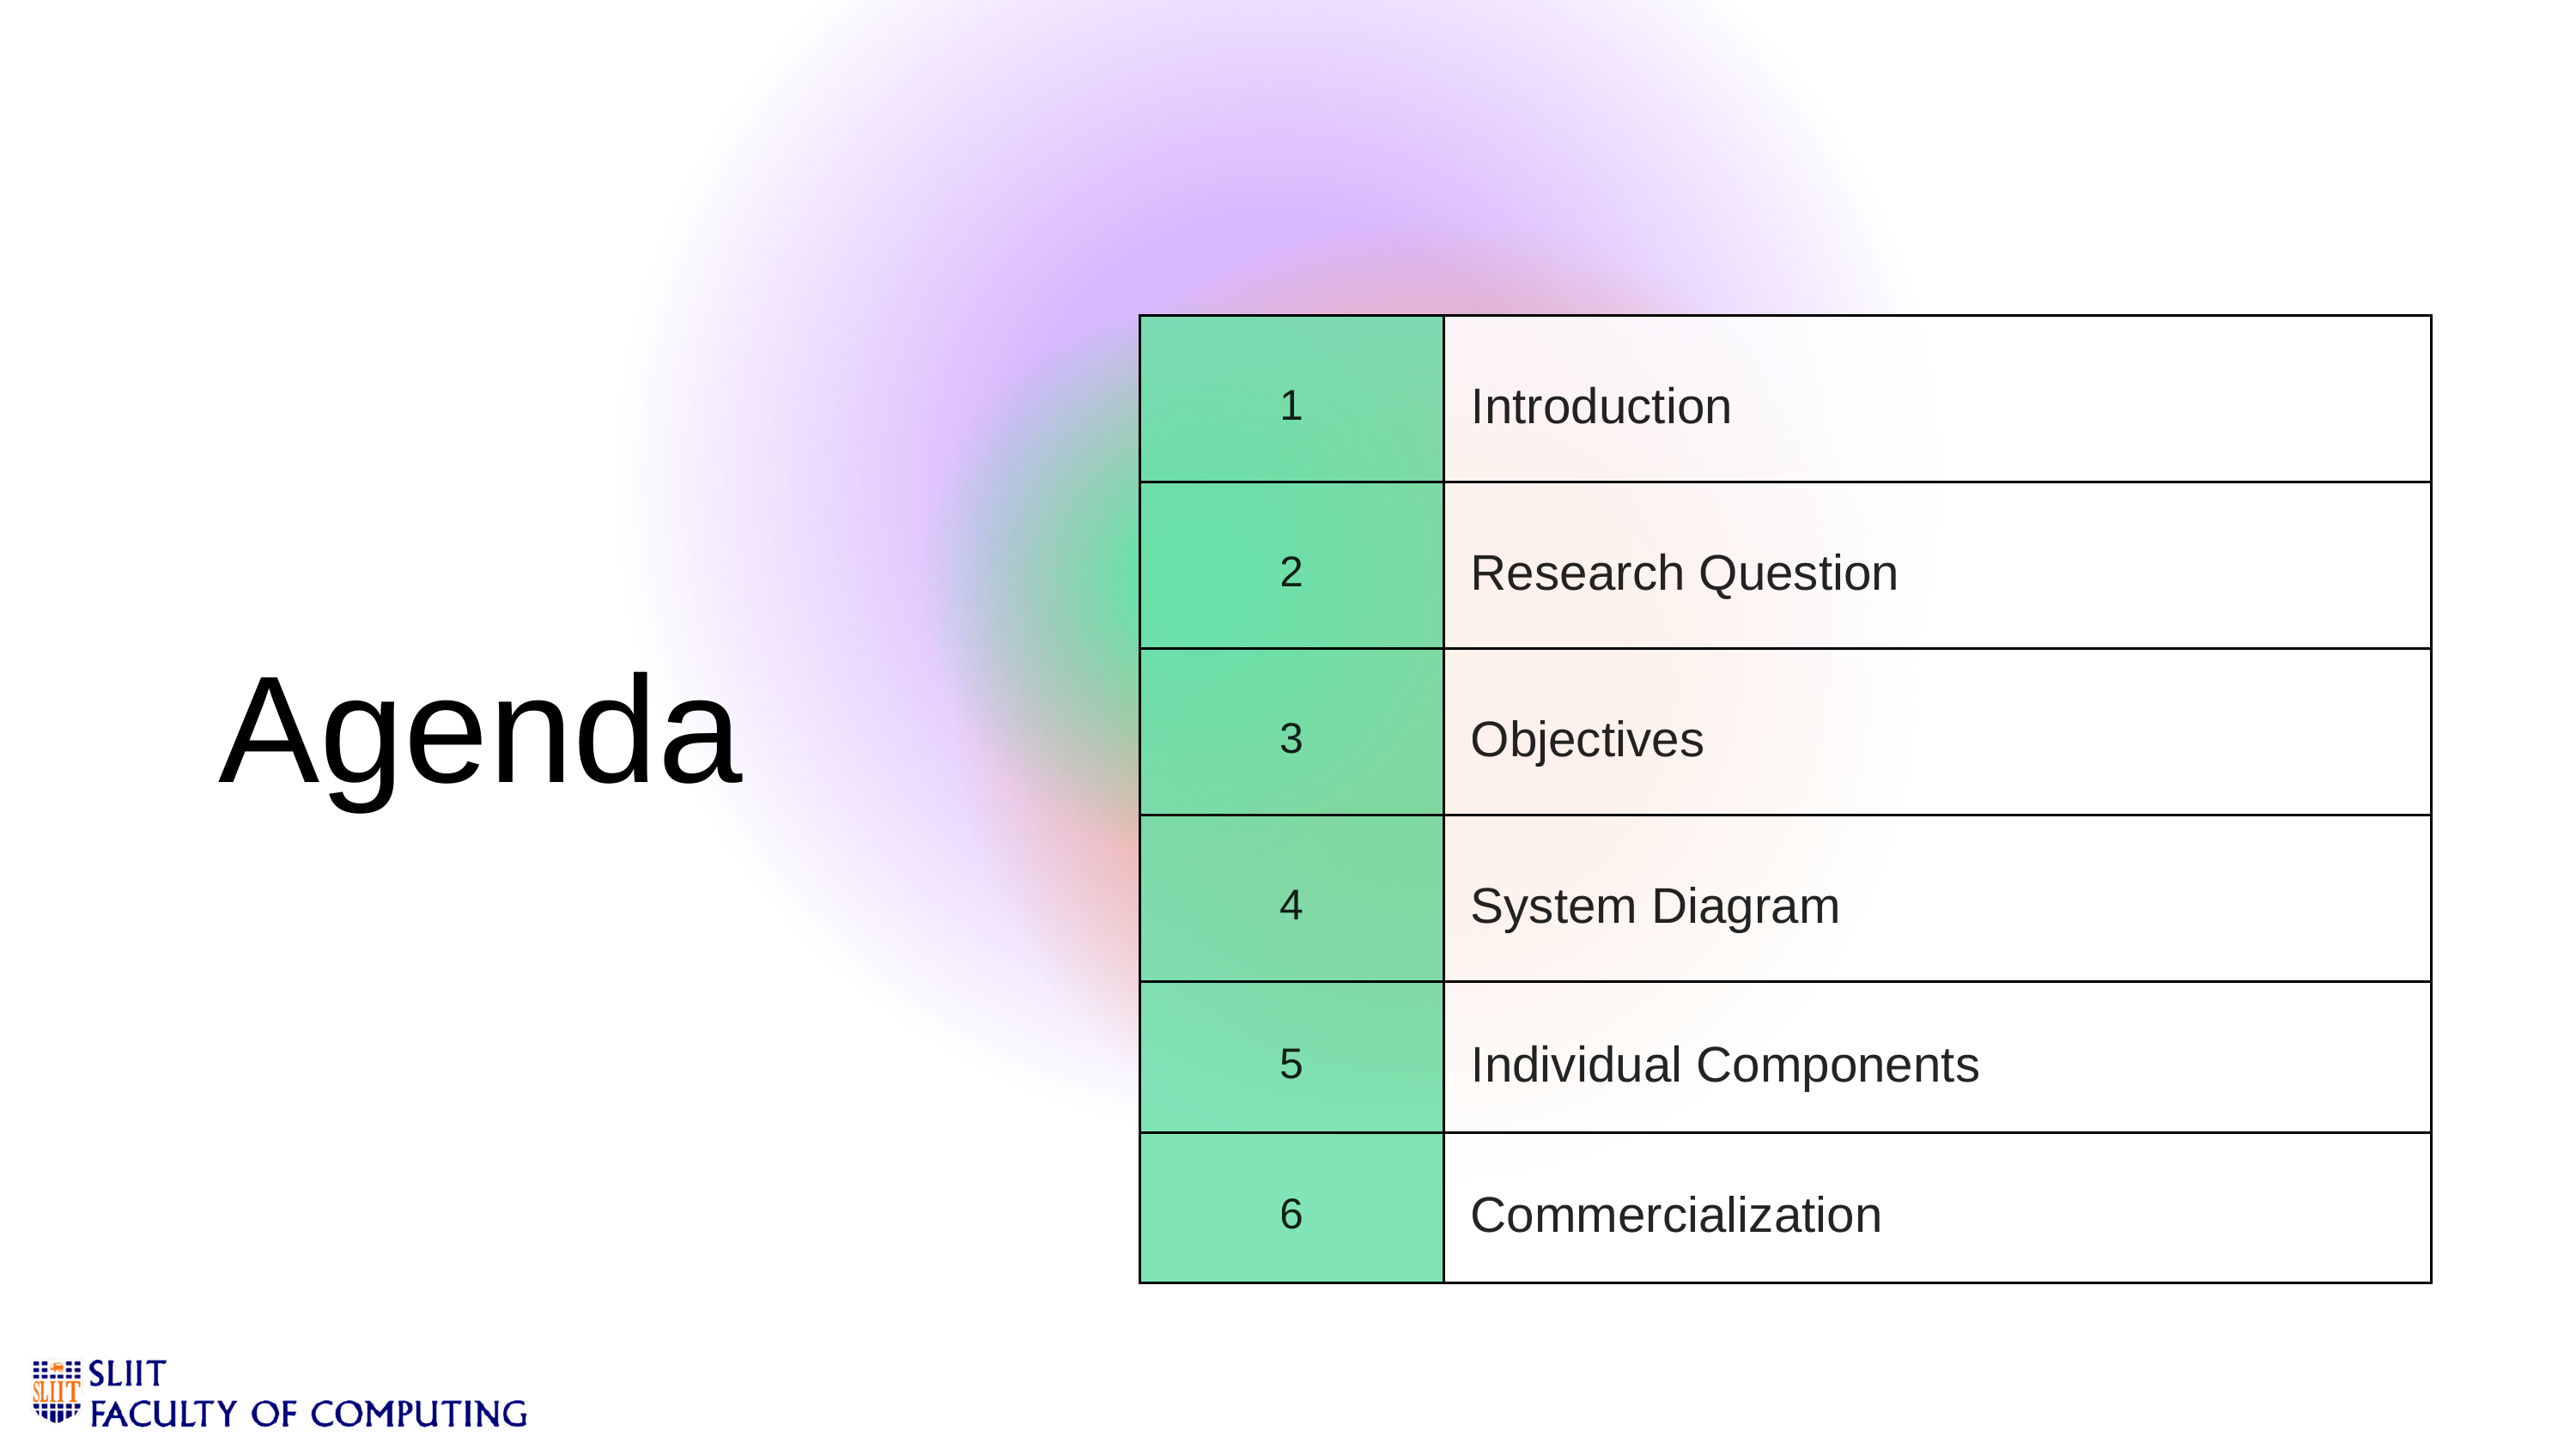

| 1 | Introduction |
| --- | --- |
| 2 | Research Question |
| 3 | Objectives |
| 4 | System Diagram |
| 5 | Individual Components |
| 6 | Commercialization |
Agenda